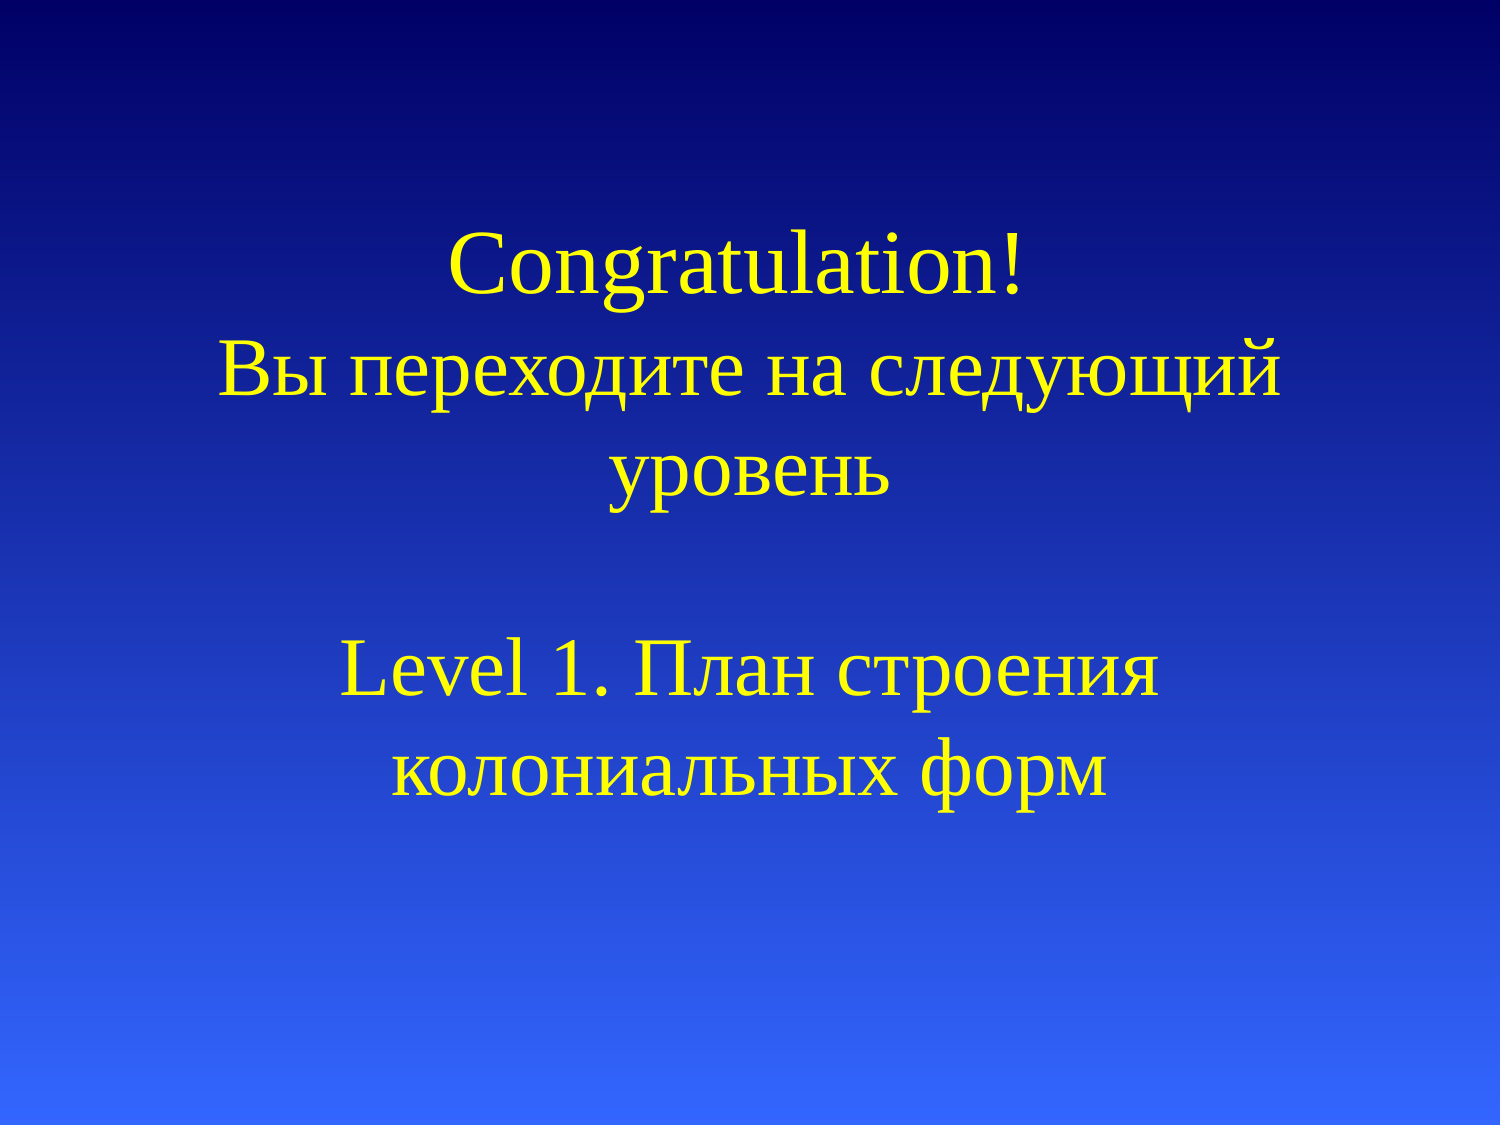

# Congratulation! Вы переходите на следующий уровень Level 1. План строения колониальных форм